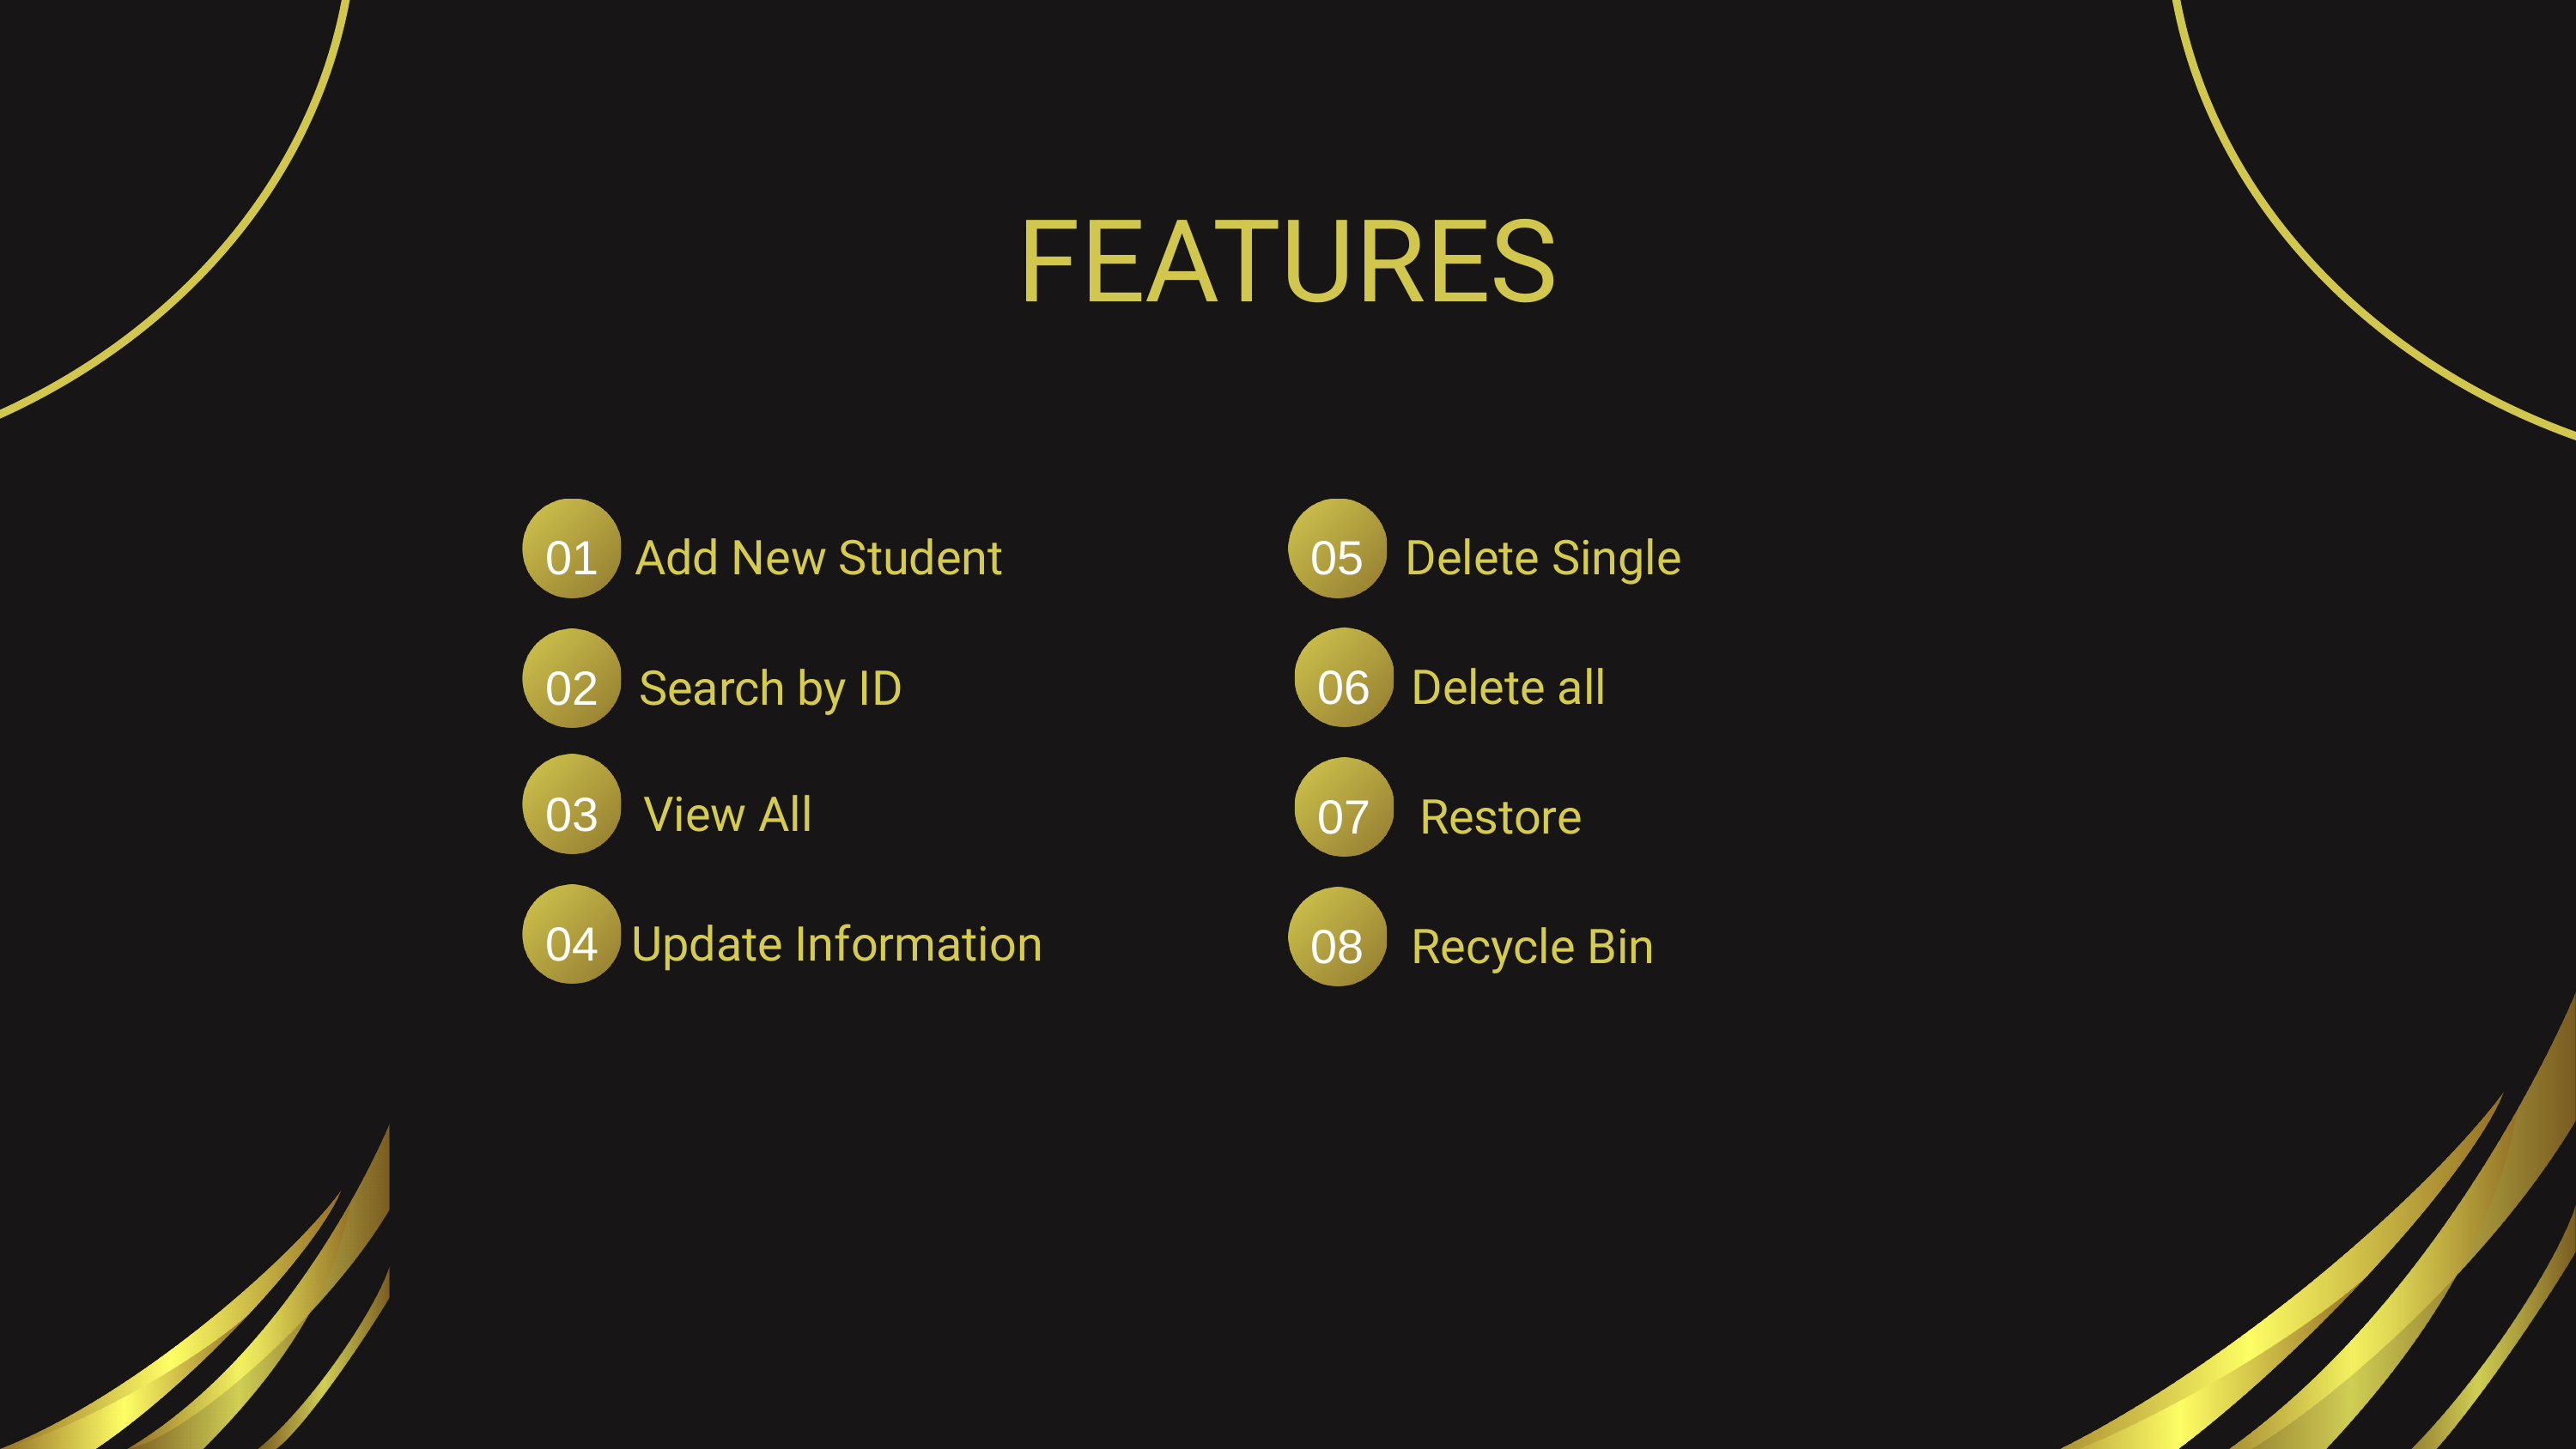

FEATURES
01
Add New Student
05
Delete Single

06
Delete all
02
Search by ID

03
View All
07
Restore

04
Update Information
08
Recycle Bin